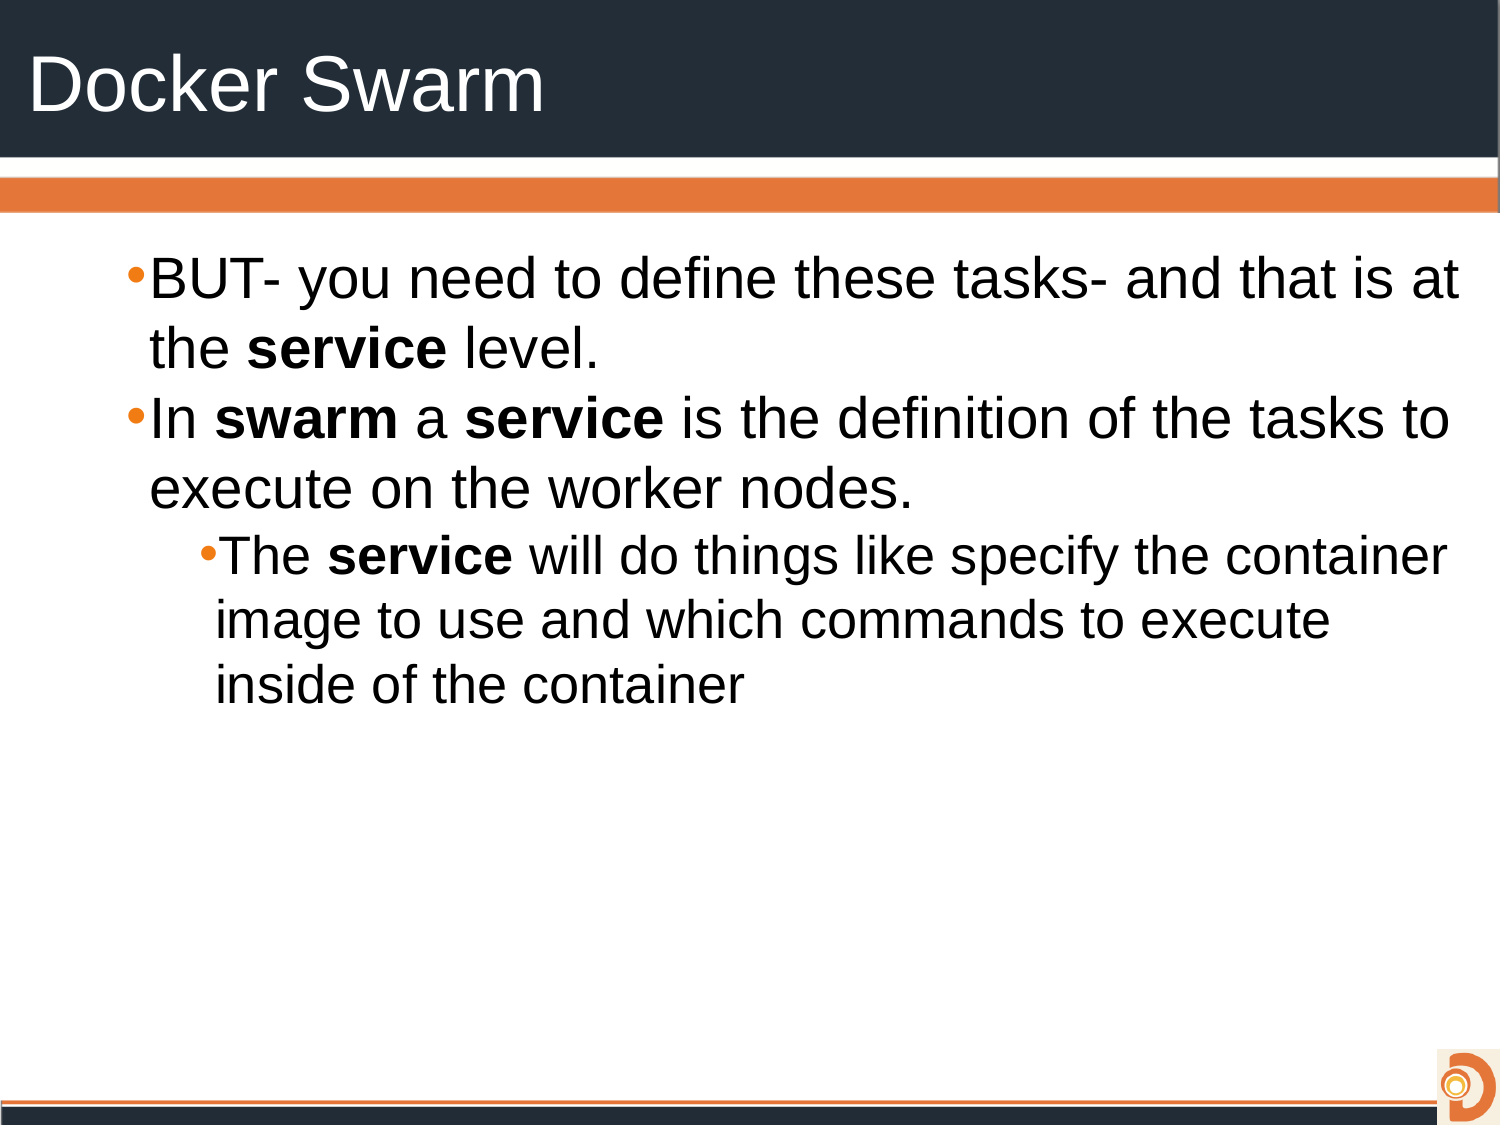

# Docker Swarm
BUT- you need to define these tasks- and that is at the service level.
In swarm a service is the definition of the tasks to execute on the worker nodes.
The service will do things like specify the container image to use and which commands to execute inside of the container